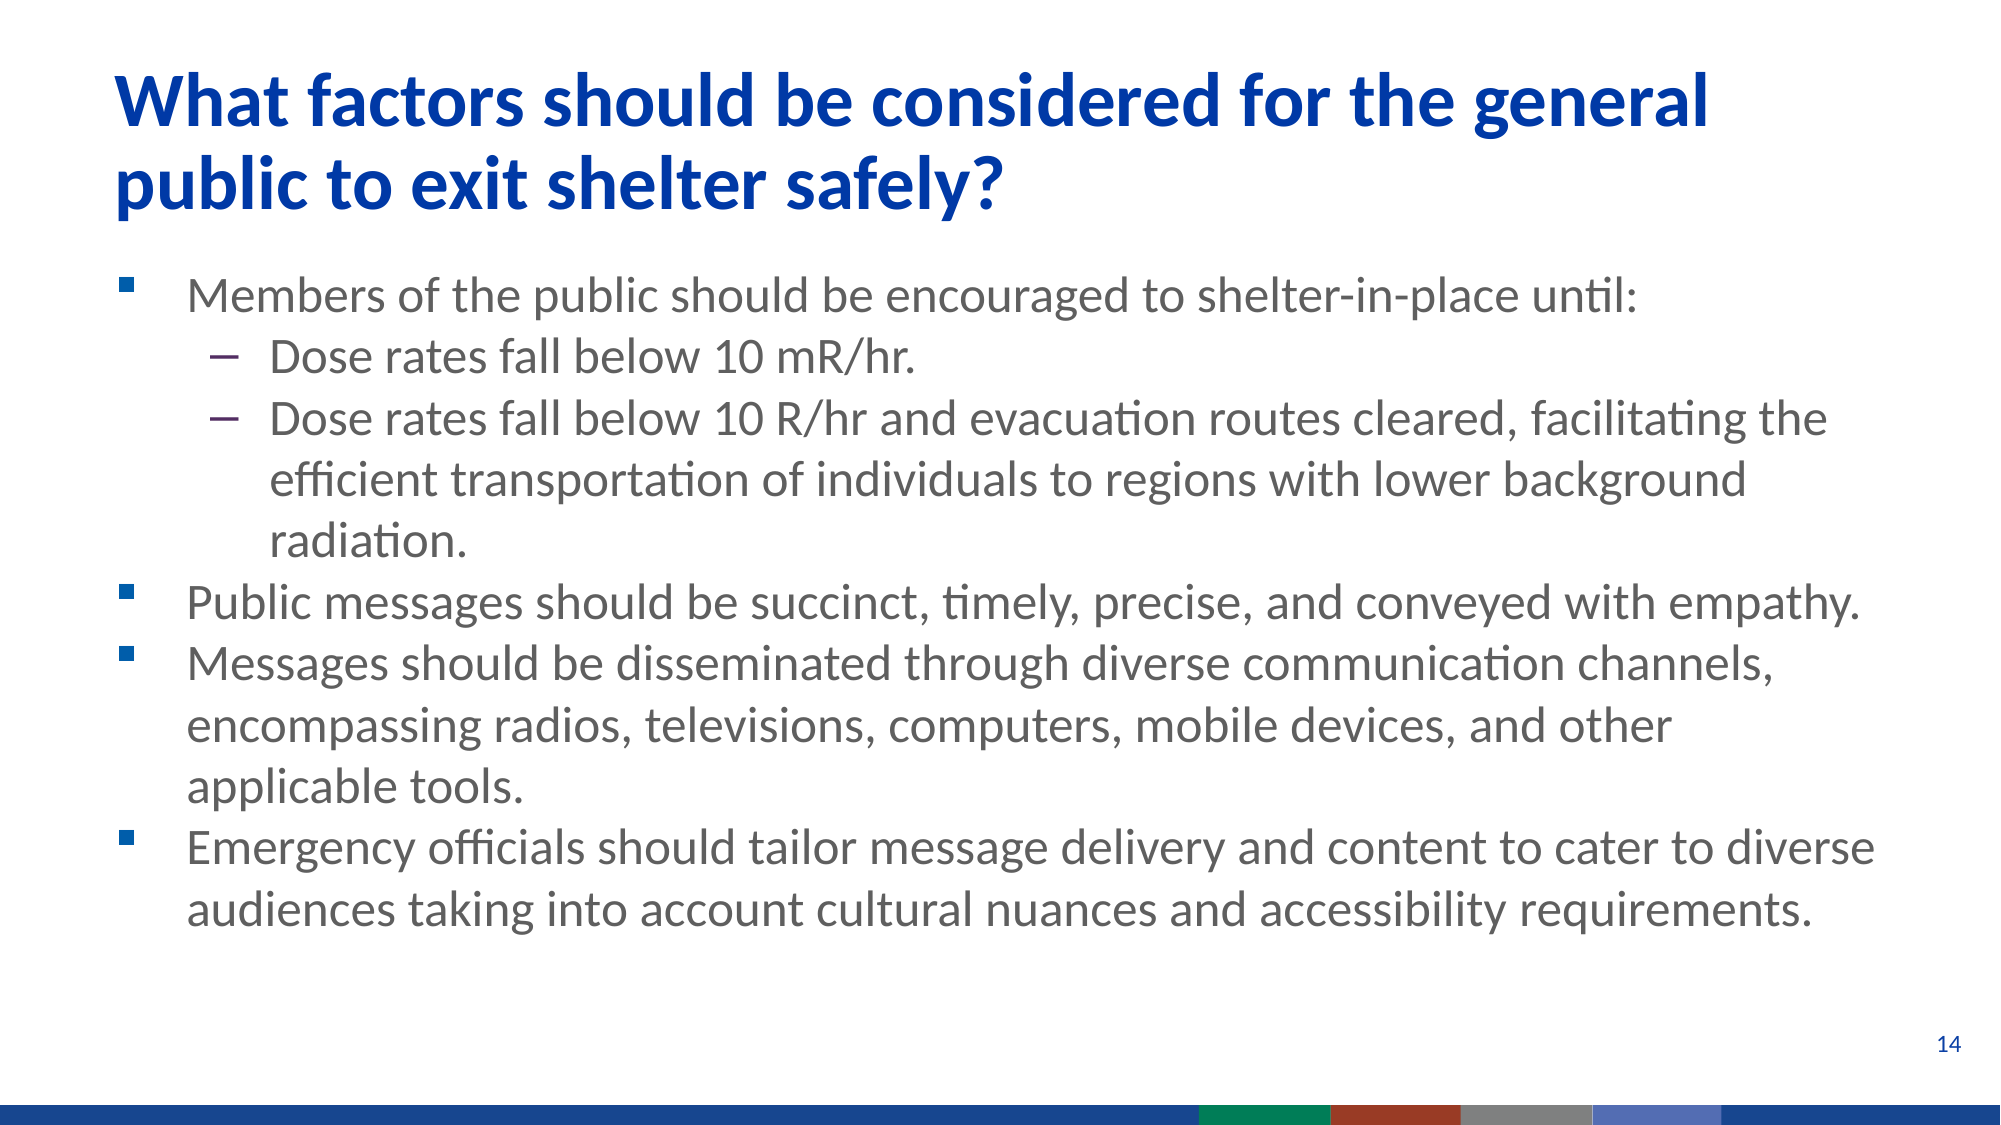

# What factors should be considered for the general public to exit shelter safely?
Members of the public should be encouraged to shelter-in-place until:
Dose rates fall below 10 mR/hr.
Dose rates fall below 10 R/hr and evacuation routes cleared, facilitating the efficient transportation of individuals to regions with lower background radiation.
Public messages should be succinct, timely, precise, and conveyed with empathy.
Messages should be disseminated through diverse communication channels, encompassing radios, televisions, computers, mobile devices, and other applicable tools.
Emergency officials should tailor message delivery and content to cater to diverse audiences taking into account cultural nuances and accessibility requirements.

14